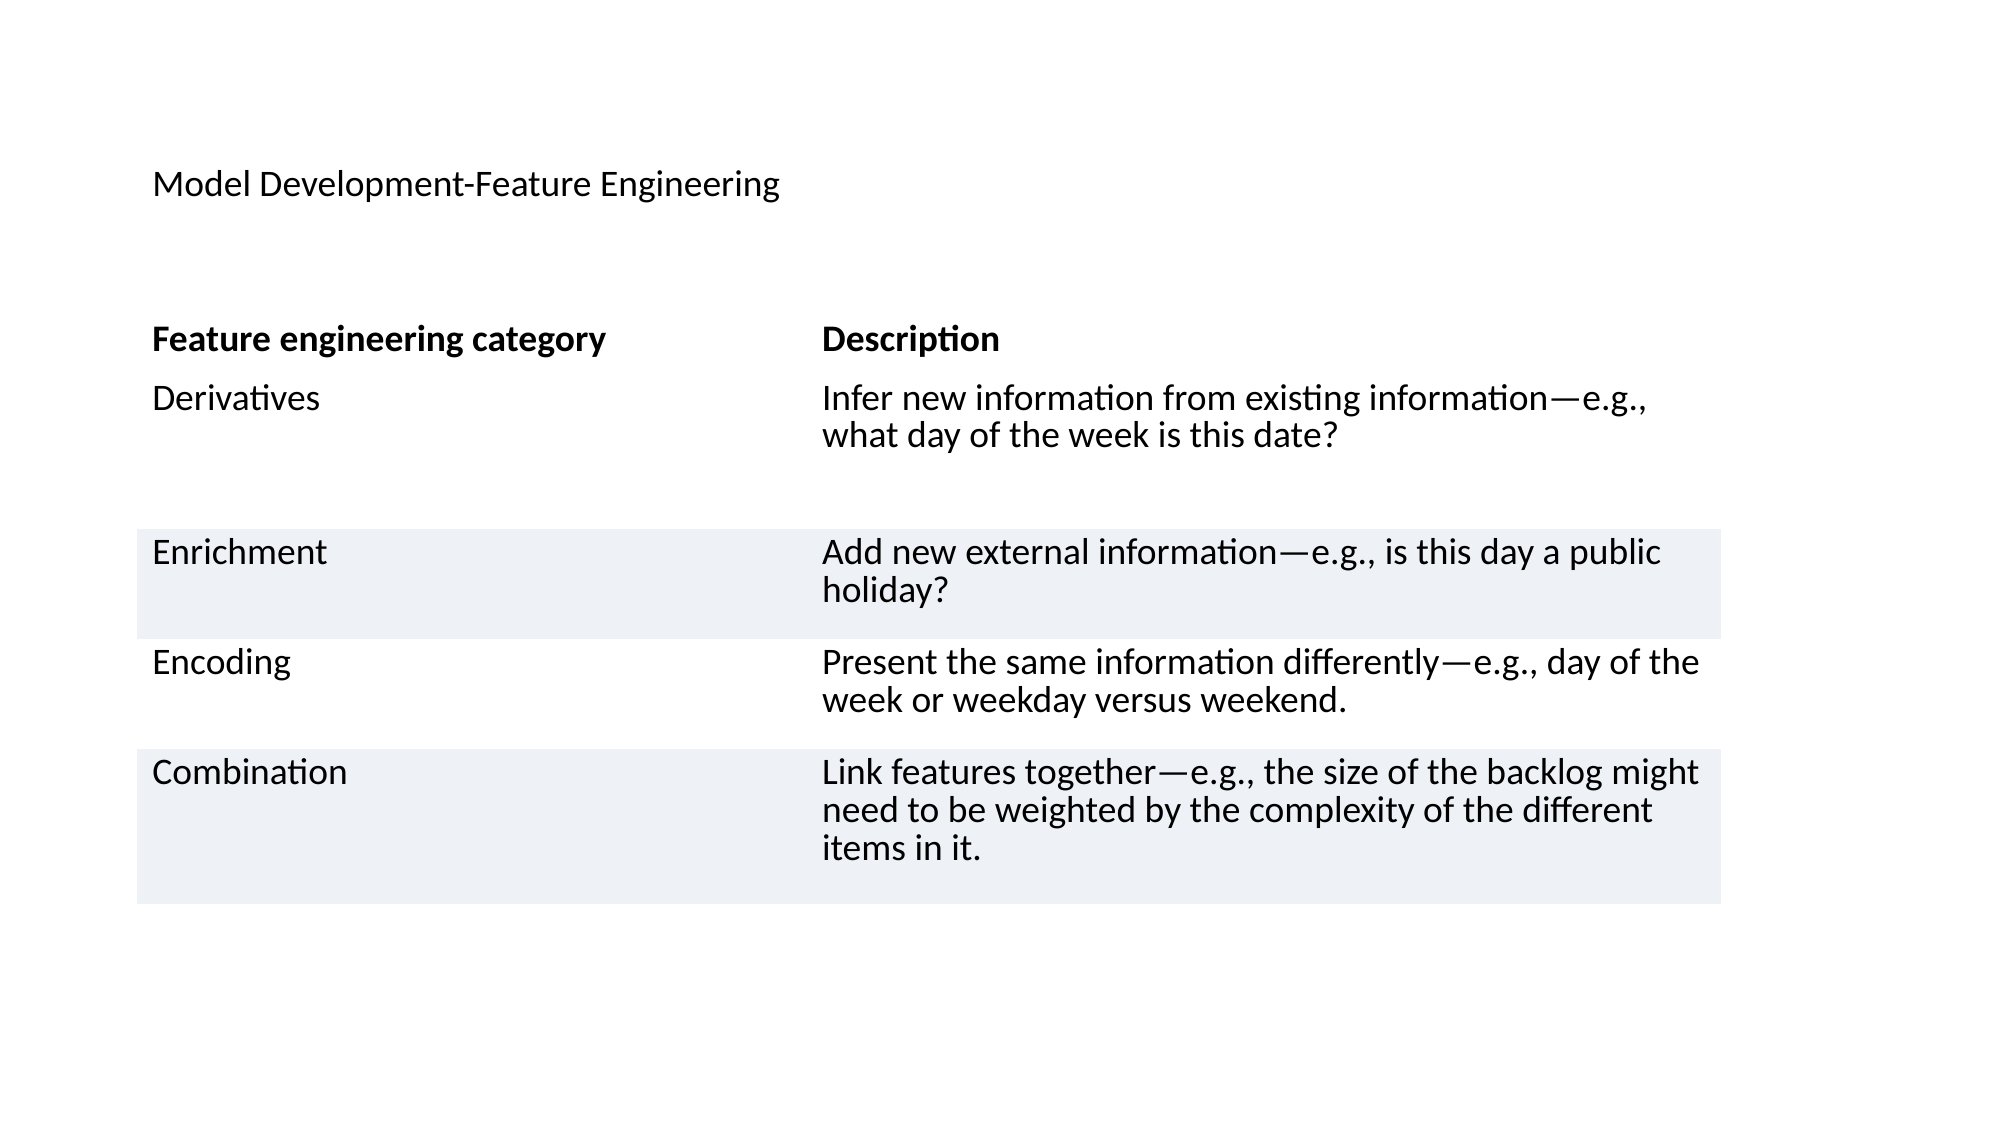

# Model Development-Feature Engineering
| Feature engineering category | Description |
| --- | --- |
| Derivatives | Infer new information from existing information—e.g., what day of the week is this date? |
| Enrichment | Add new external information—e.g., is this day a public holiday? |
| Encoding | Present the same information differently—e.g., day of the week or weekday versus weekend. |
| Combination | Link features together—e.g., the size of the backlog might need to be weighted by the complexity of the different items in it. |